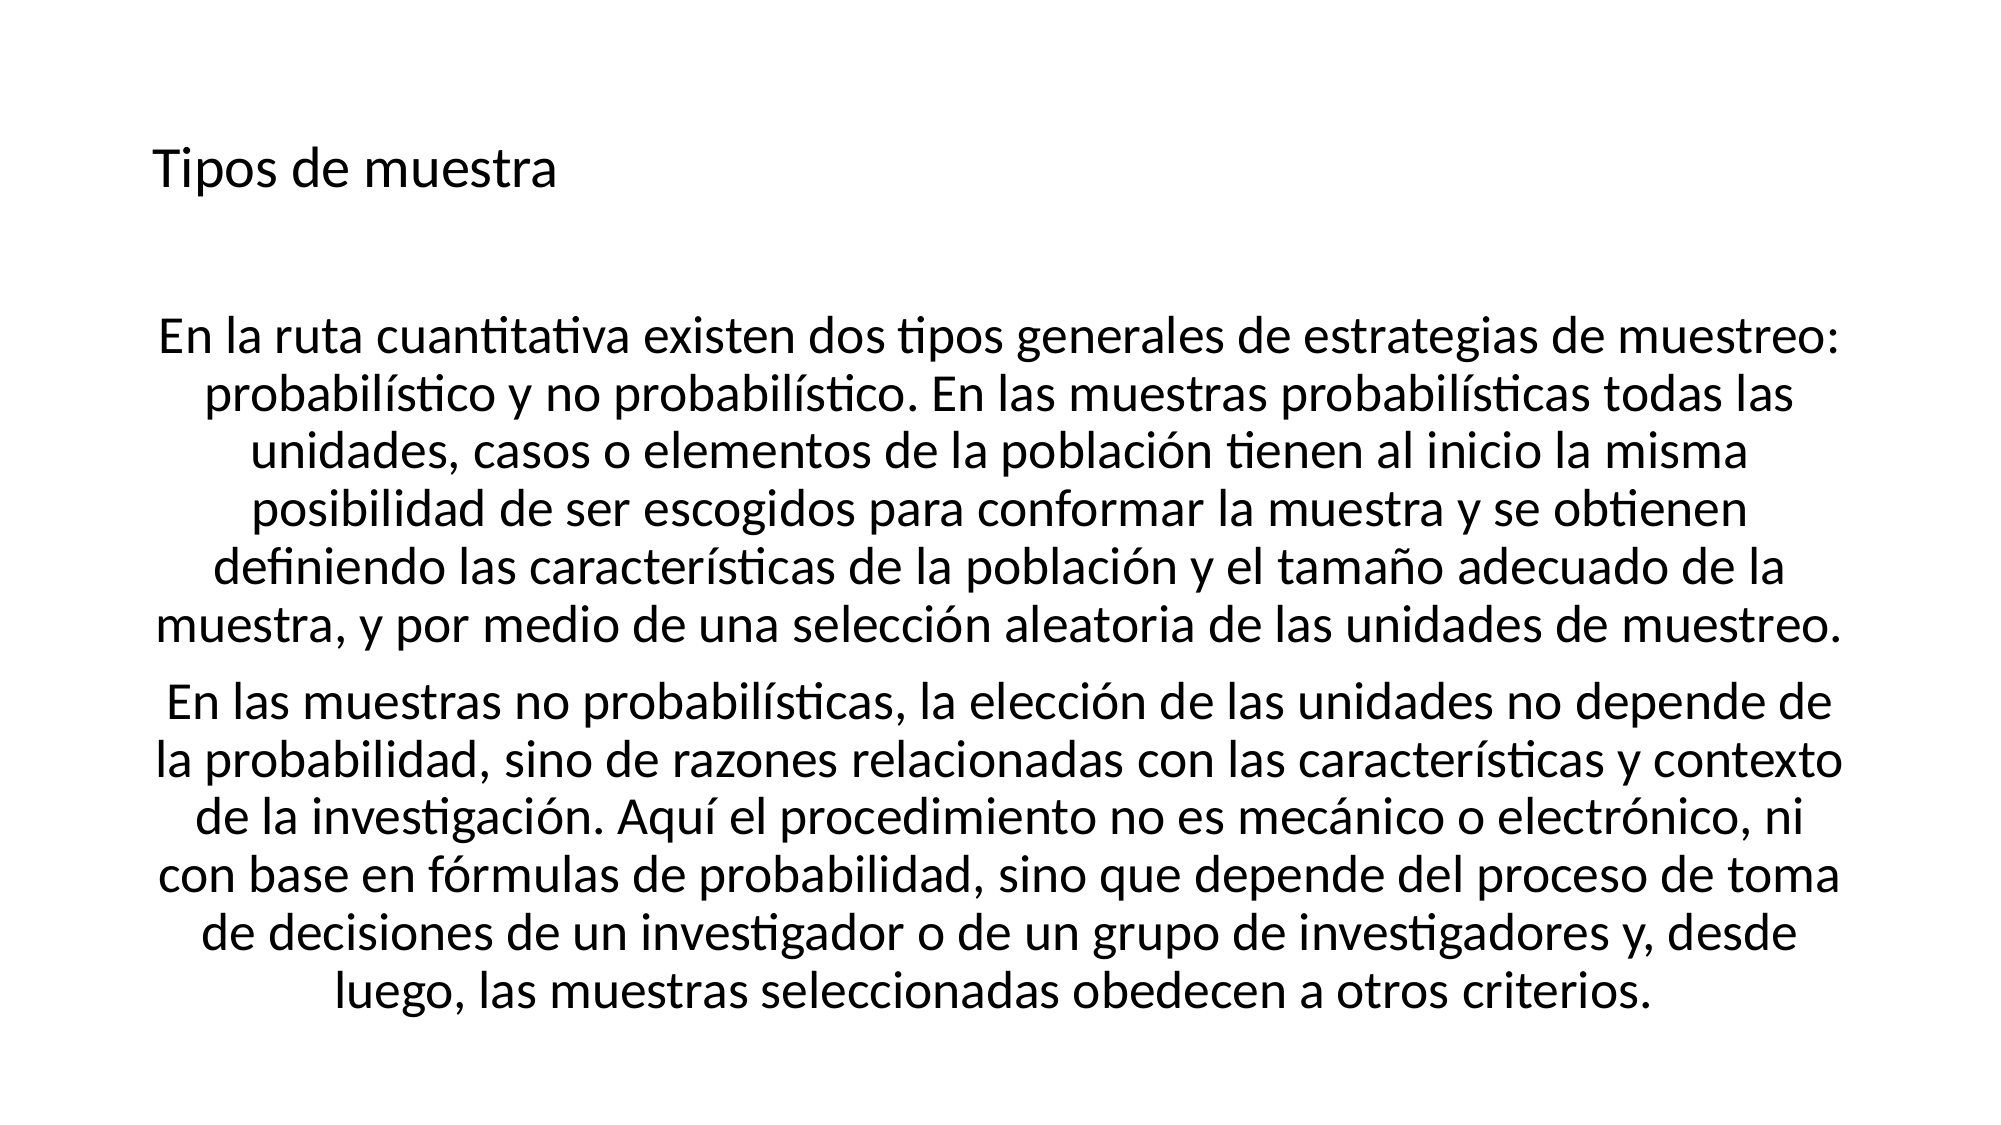

# Tipos de muestra
En la ruta cuantitativa existen dos tipos generales de estrategias de muestreo: probabilístico y no probabilístico. En las muestras probabilísticas todas las unidades, casos o elementos de la población tienen al inicio la misma posibilidad de ser escogidos para conformar la muestra y se obtienen definiendo las características de la población y el tamaño adecuado de la muestra, y por medio de una selección aleatoria de las unidades de muestreo.
En las muestras no probabilísticas, la elección de las unidades no depende de la probabilidad, sino de razones relacionadas con las características y contexto de la investigación. Aquí el procedimiento no es mecánico o electrónico, ni con base en fórmulas de probabilidad, sino que depende del proceso de toma de decisiones de un investigador o de un grupo de investigadores y, desde luego, las muestras seleccionadas obedecen a otros criterios.